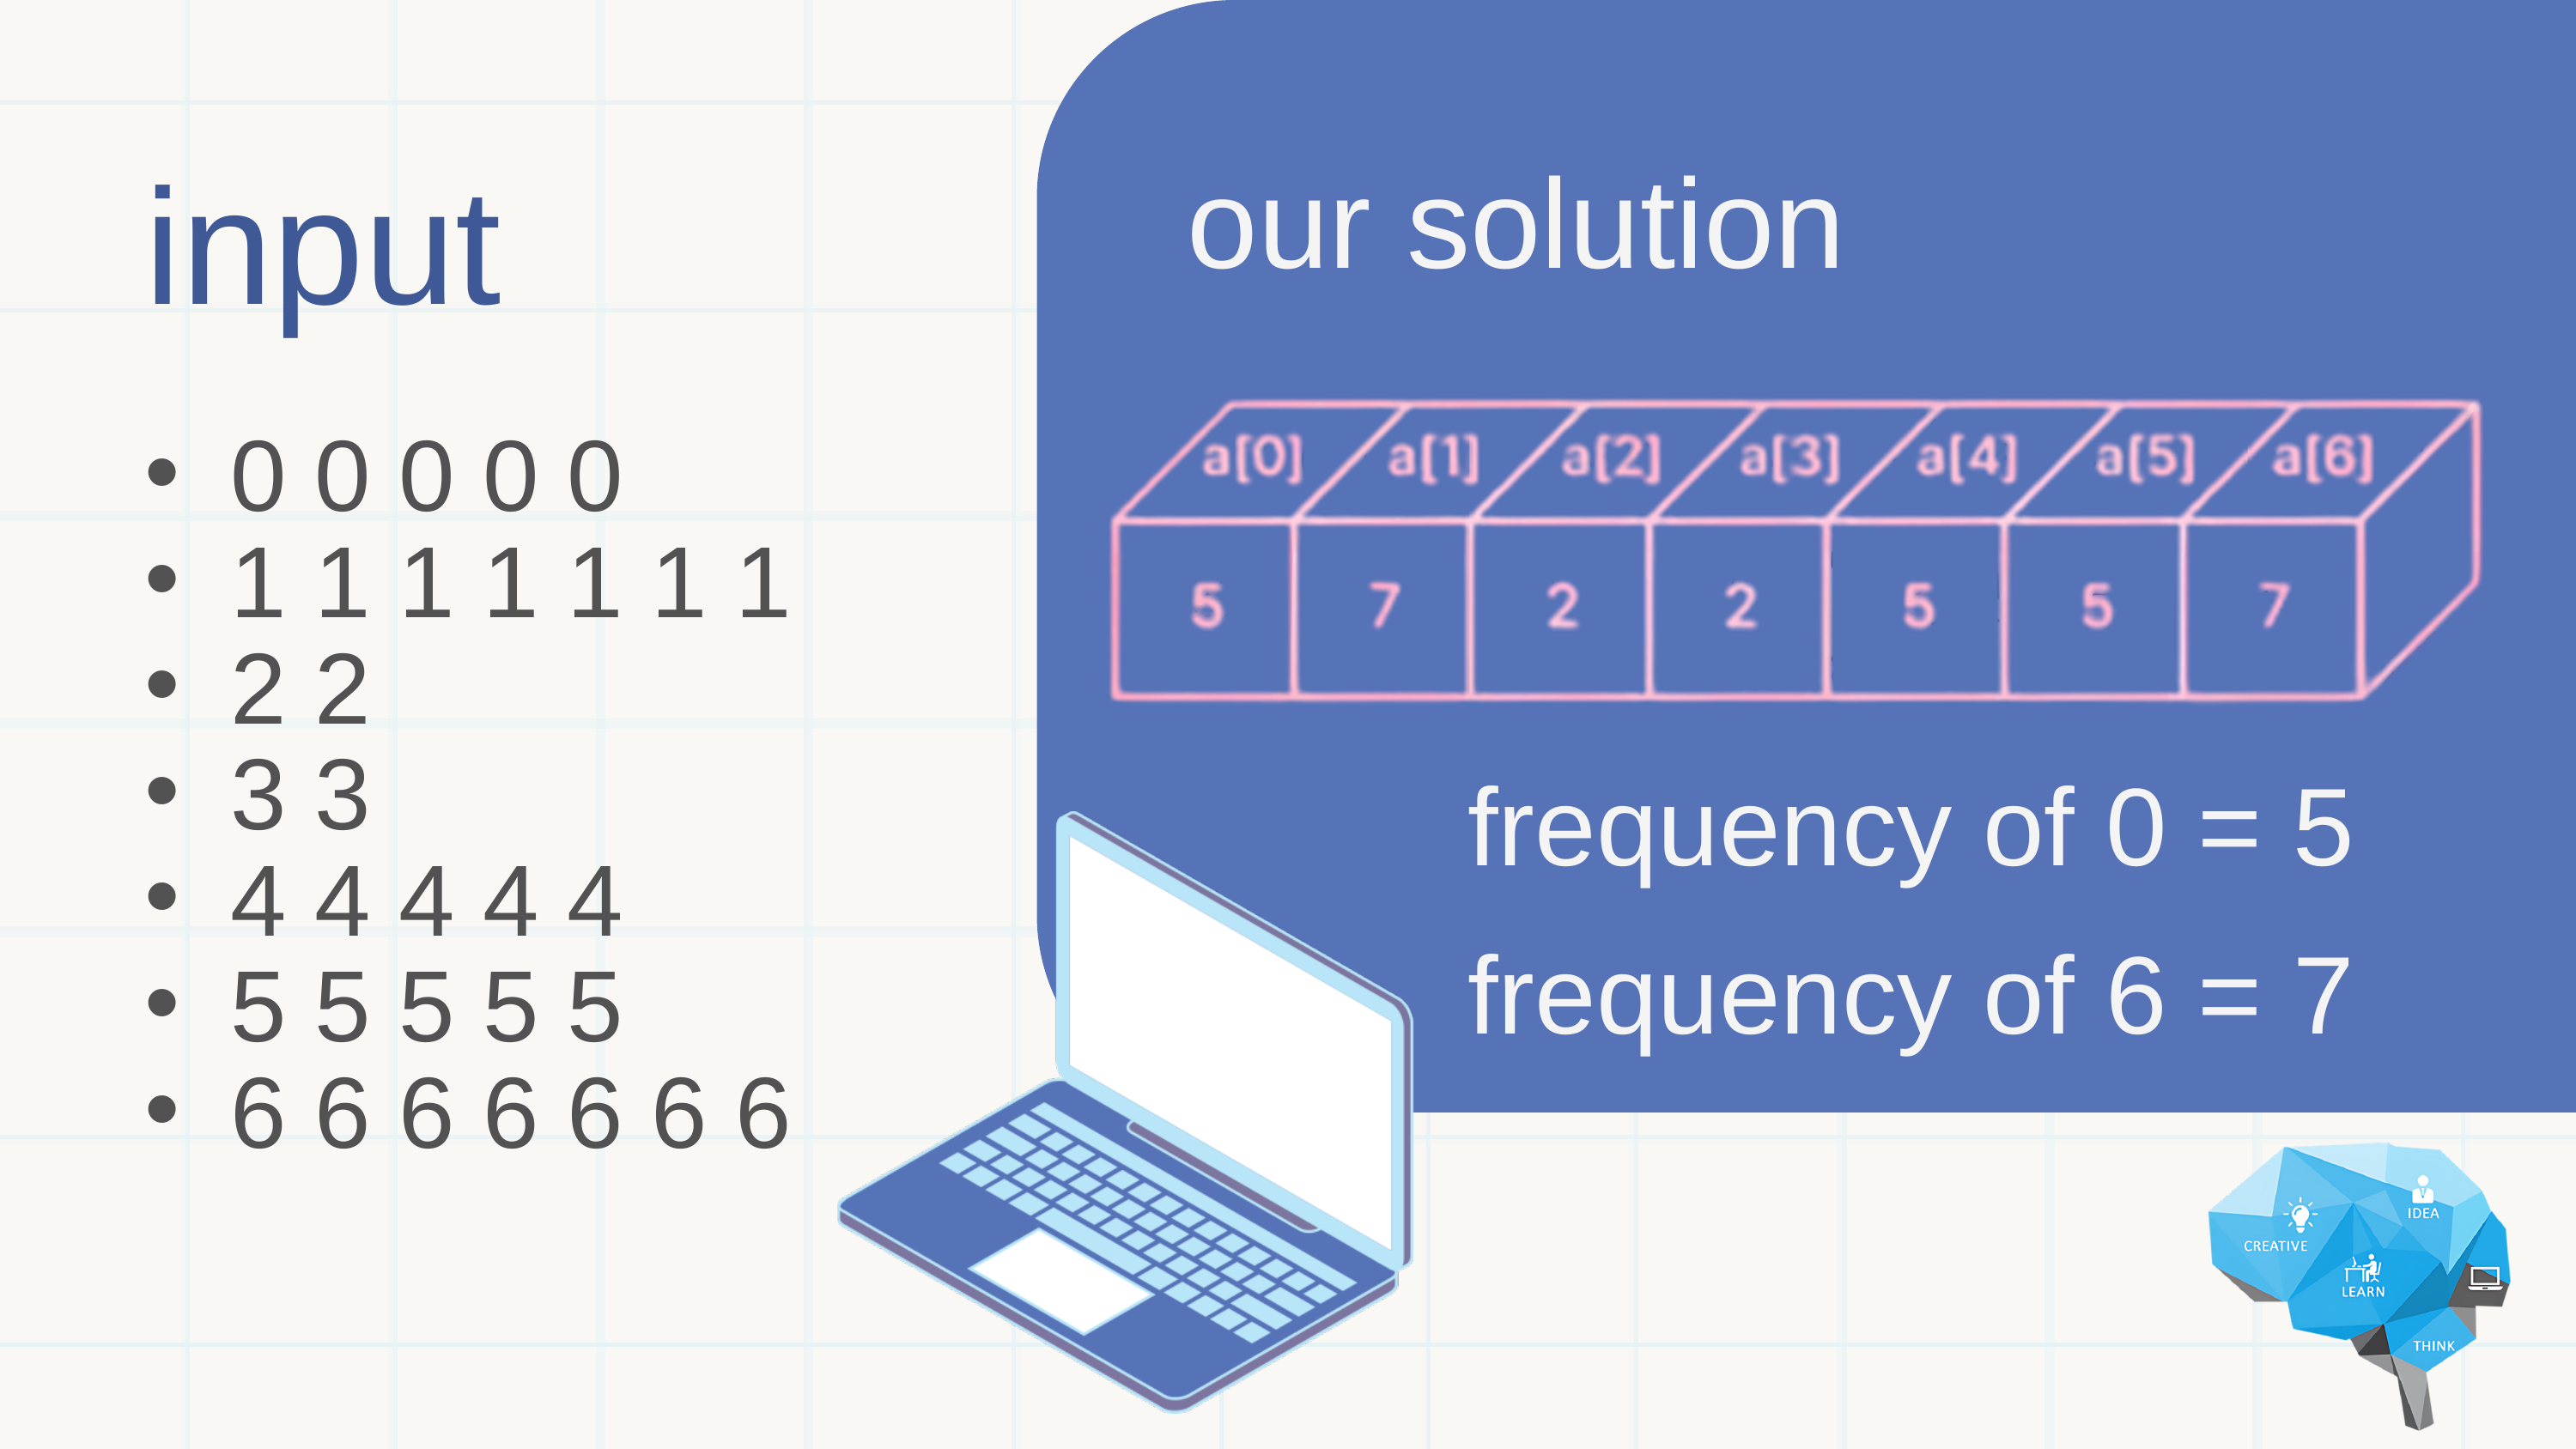

our solution
input

0 0 0 0 0
1 1 1 1 1 1 1
2 2
3 3
4 4 4 4 4
5 5 5 5 5
6 6 6 6 6 6 6
 frequency of 0 = 5

 frequency of 6 = 7